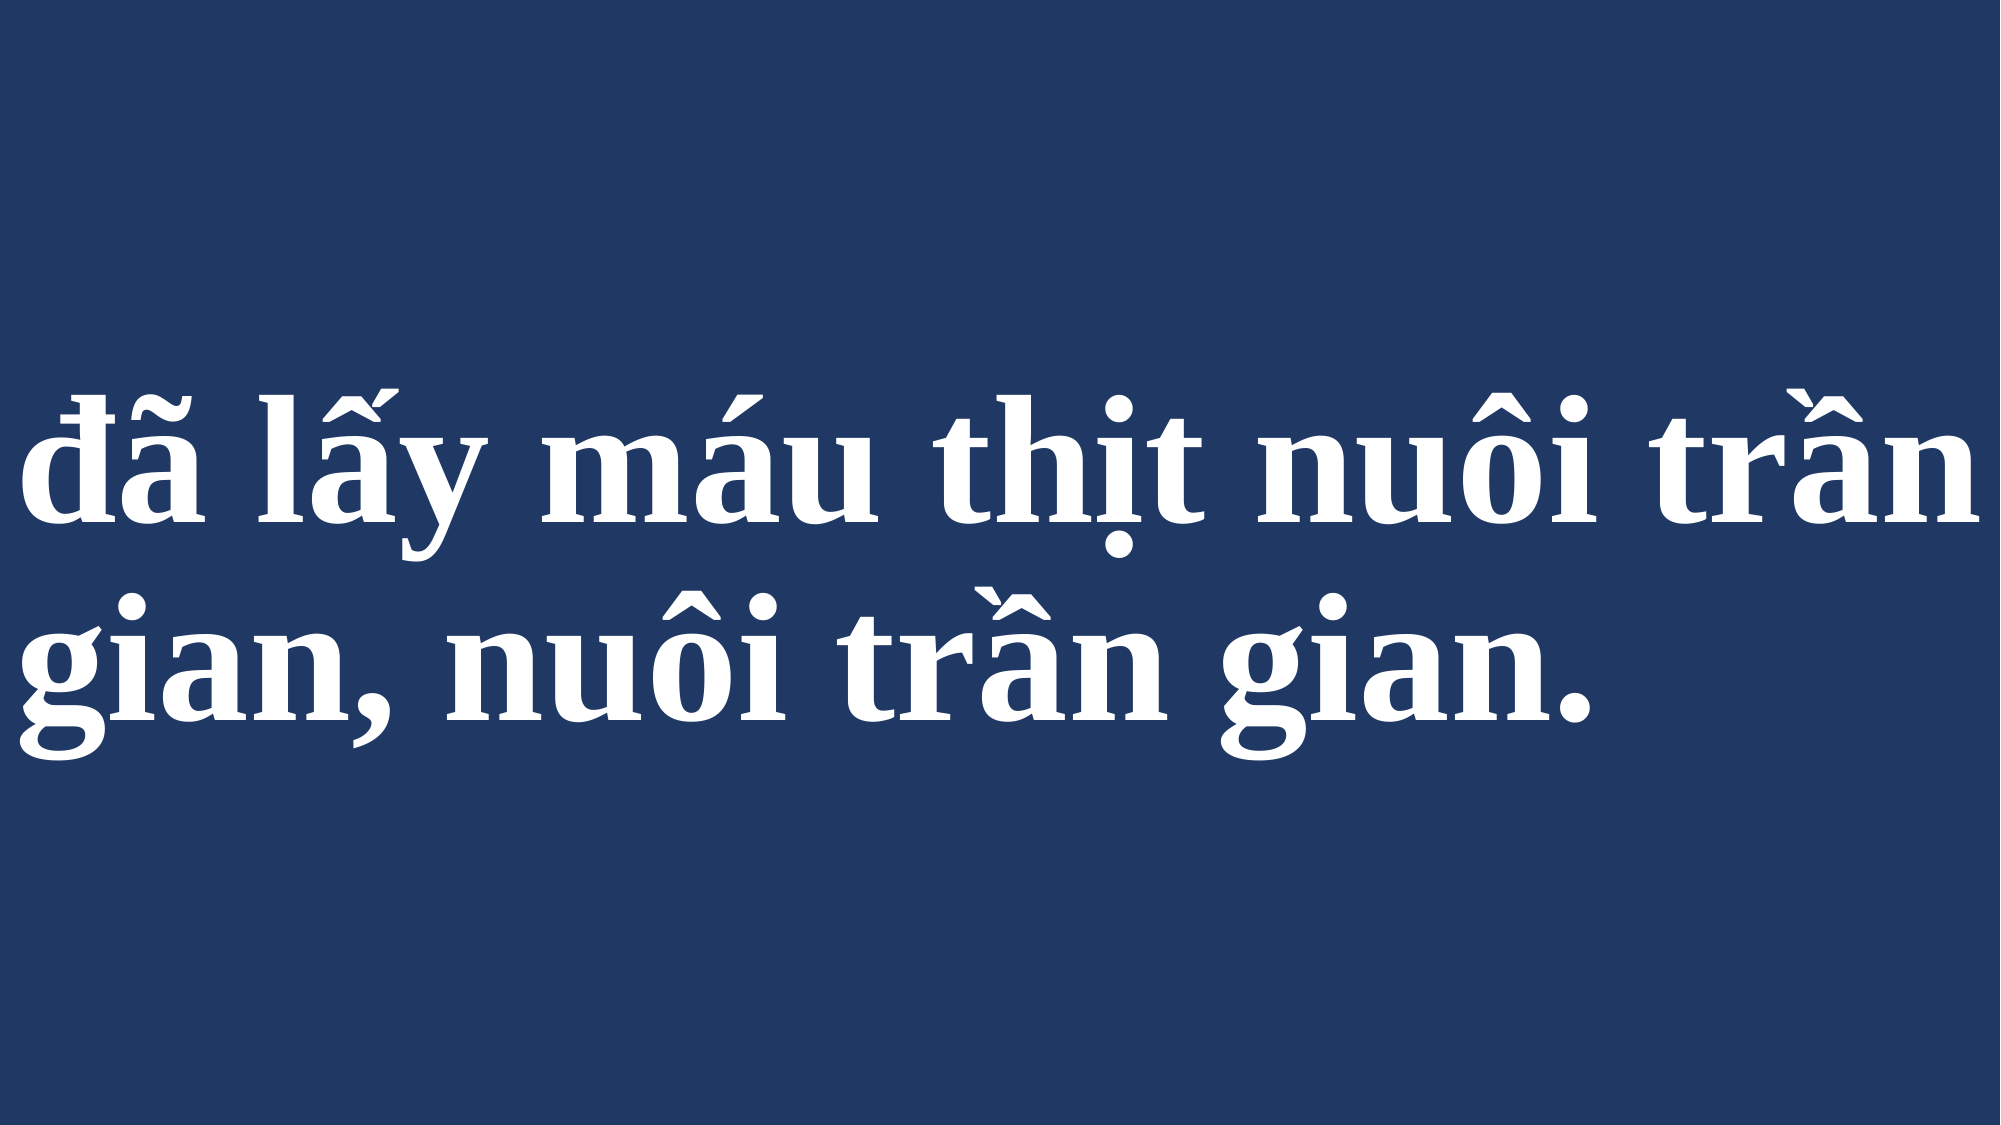

# đã lấy máu thịt nuôi trần gian, nuôi trần gian.